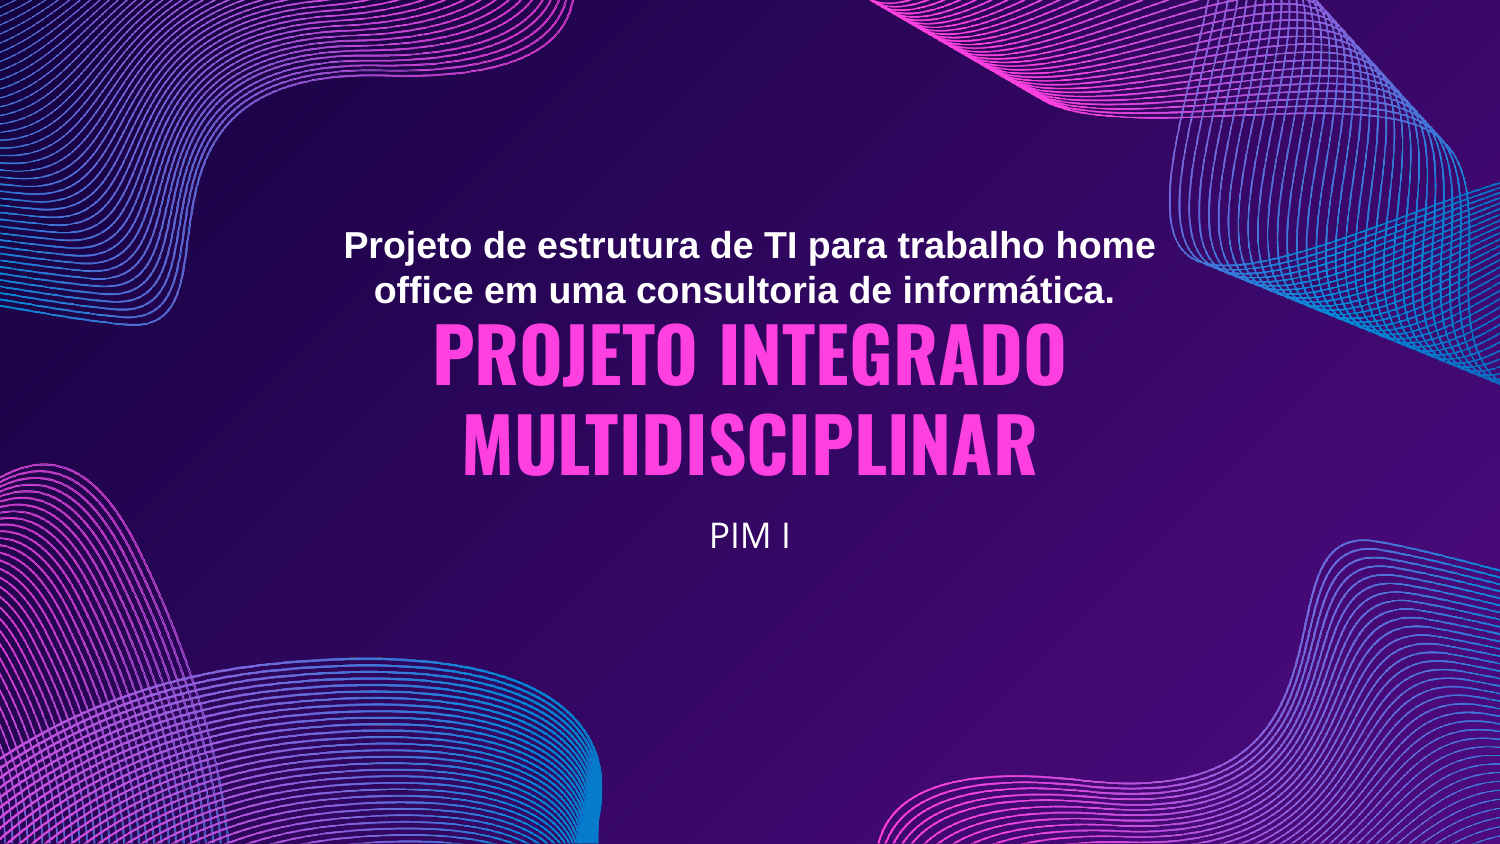

# Projeto de estrutura de TI para trabalho home office em uma consultoria de informática. PROJETO INTEGRADO MULTIDISCIPLINAR
PIM I